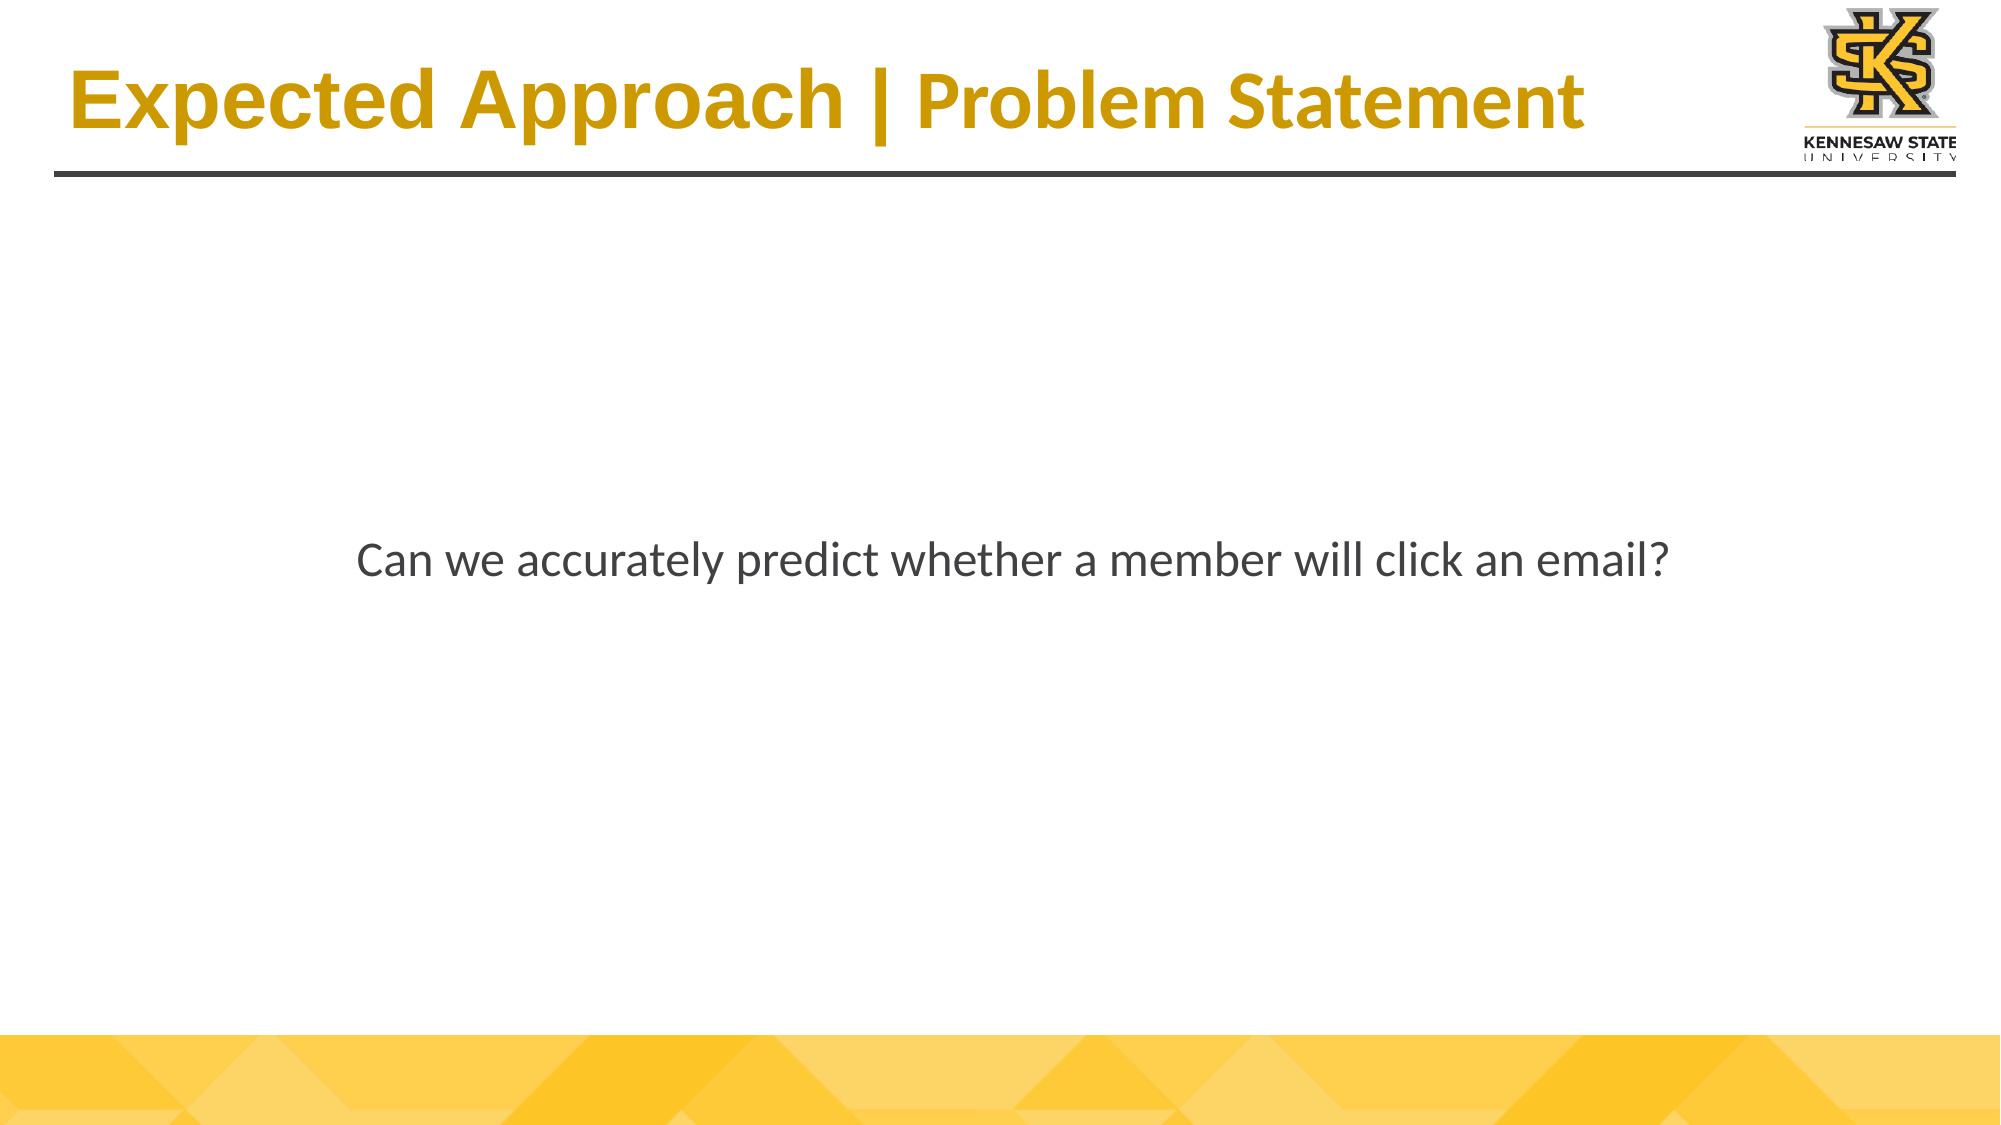

# Expected Approach | Problem Statement
Can we accurately predict whether a member will click an email?

21